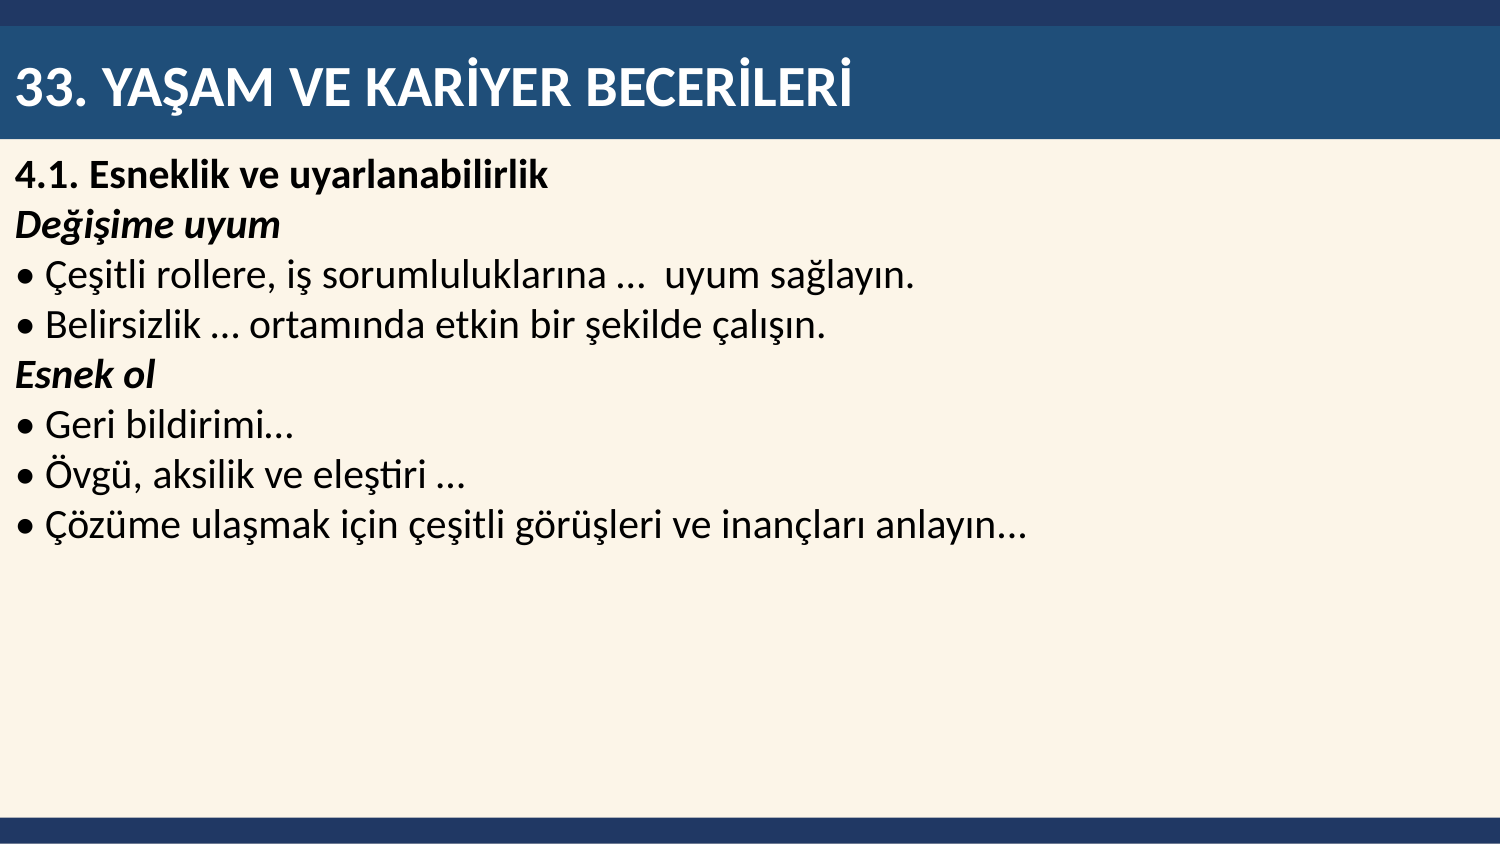

33. YAŞAM VE KARİYER BECERİLERİ
4.1. Esneklik ve uyarlanabilirlik
Değişime uyum
• Çeşitli rollere, iş sorumluluklarına …  uyum sağlayın.
• Belirsizlik … ortamında etkin bir şekilde çalışın.
Esnek ol
• Geri bildirimi…
• Övgü, aksilik ve eleştiri …
• Çözüme ulaşmak için çeşitli görüşleri ve inançları anlayın...